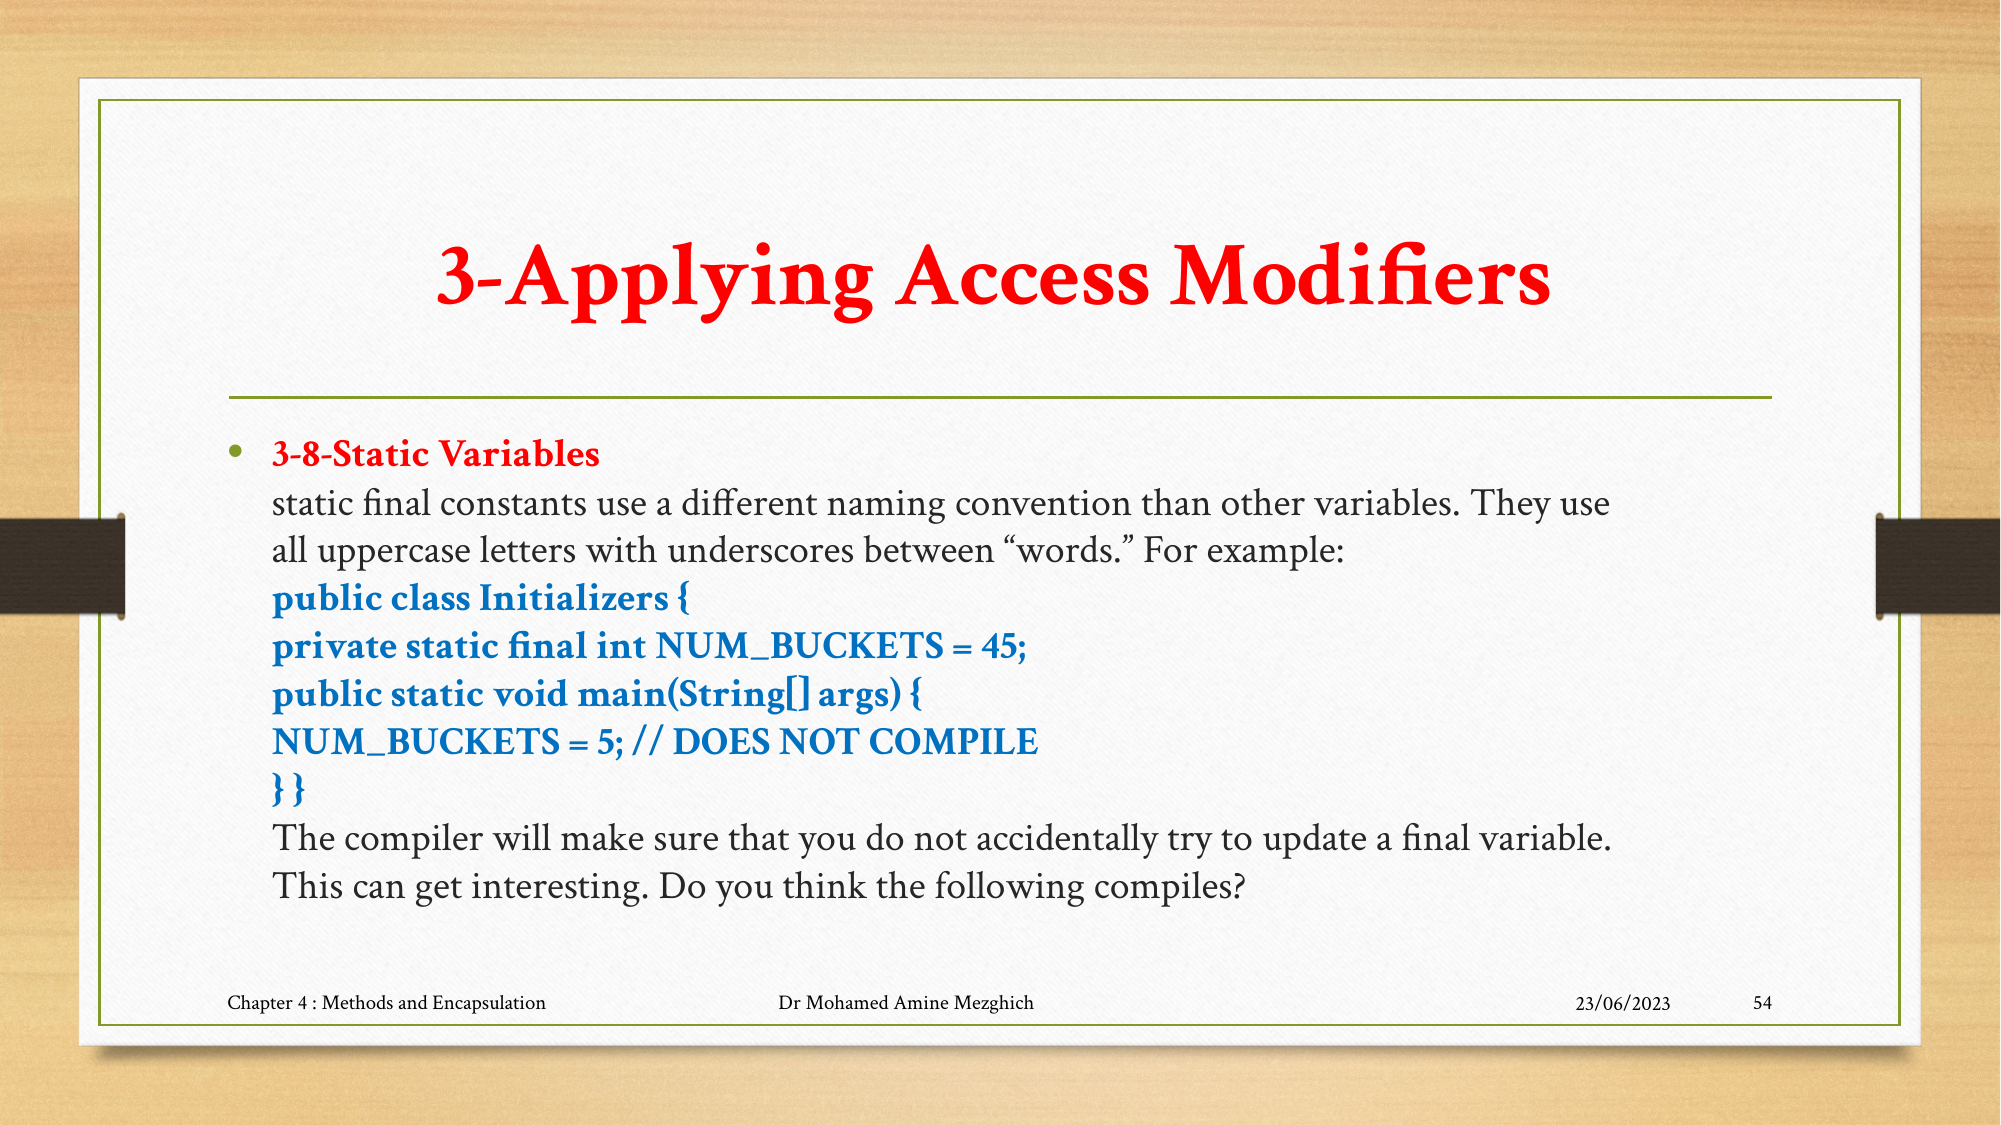

# 3-Applying Access Modifiers
3-8-Static Variables
static final constants use a different naming convention than other variables. They use
all uppercase letters with underscores between “words.” For example:
public class Initializers {
private static final int NUM_BUCKETS = 45;
public static void main(String[] args) {
NUM_BUCKETS = 5; // DOES NOT COMPILE
} }
The compiler will make sure that you do not accidentally try to update a final variable.
This can get interesting. Do you think the following compiles?
Chapter 4 : Methods and Encapsulation                                                 Dr Mohamed Amine Mezghich
23/06/2023
54